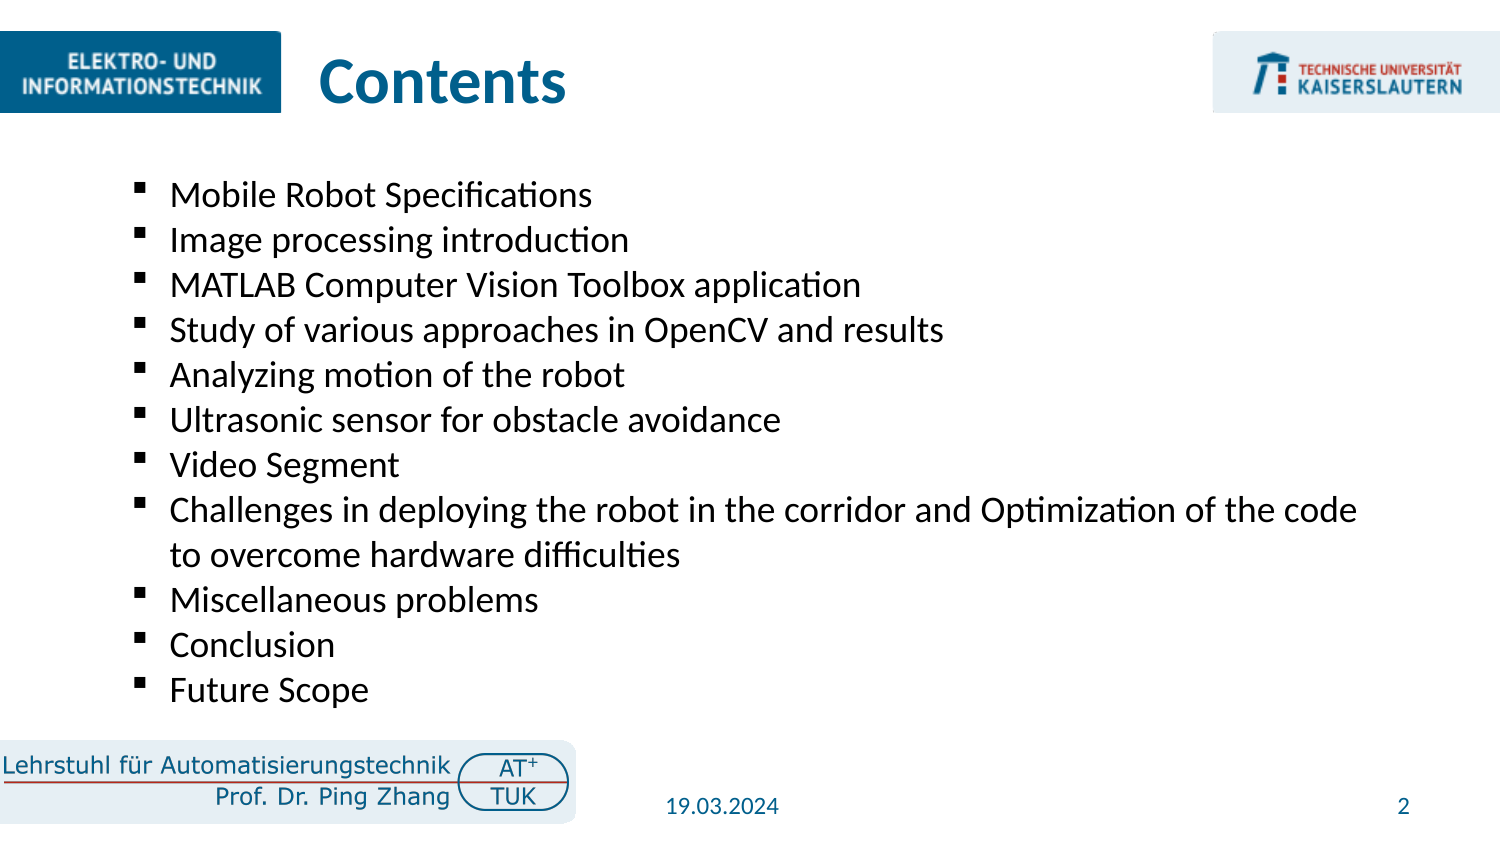

# Contents
Mobile Robot Specifications
Image processing introduction
MATLAB Computer Vision Toolbox application
Study of various approaches in OpenCV and results
Analyzing motion of the robot
Ultrasonic sensor for obstacle avoidance
Video Segment
Challenges in deploying the robot in the corridor and Optimization of the code to overcome hardware difficulties
Miscellaneous problems
Conclusion
Future Scope